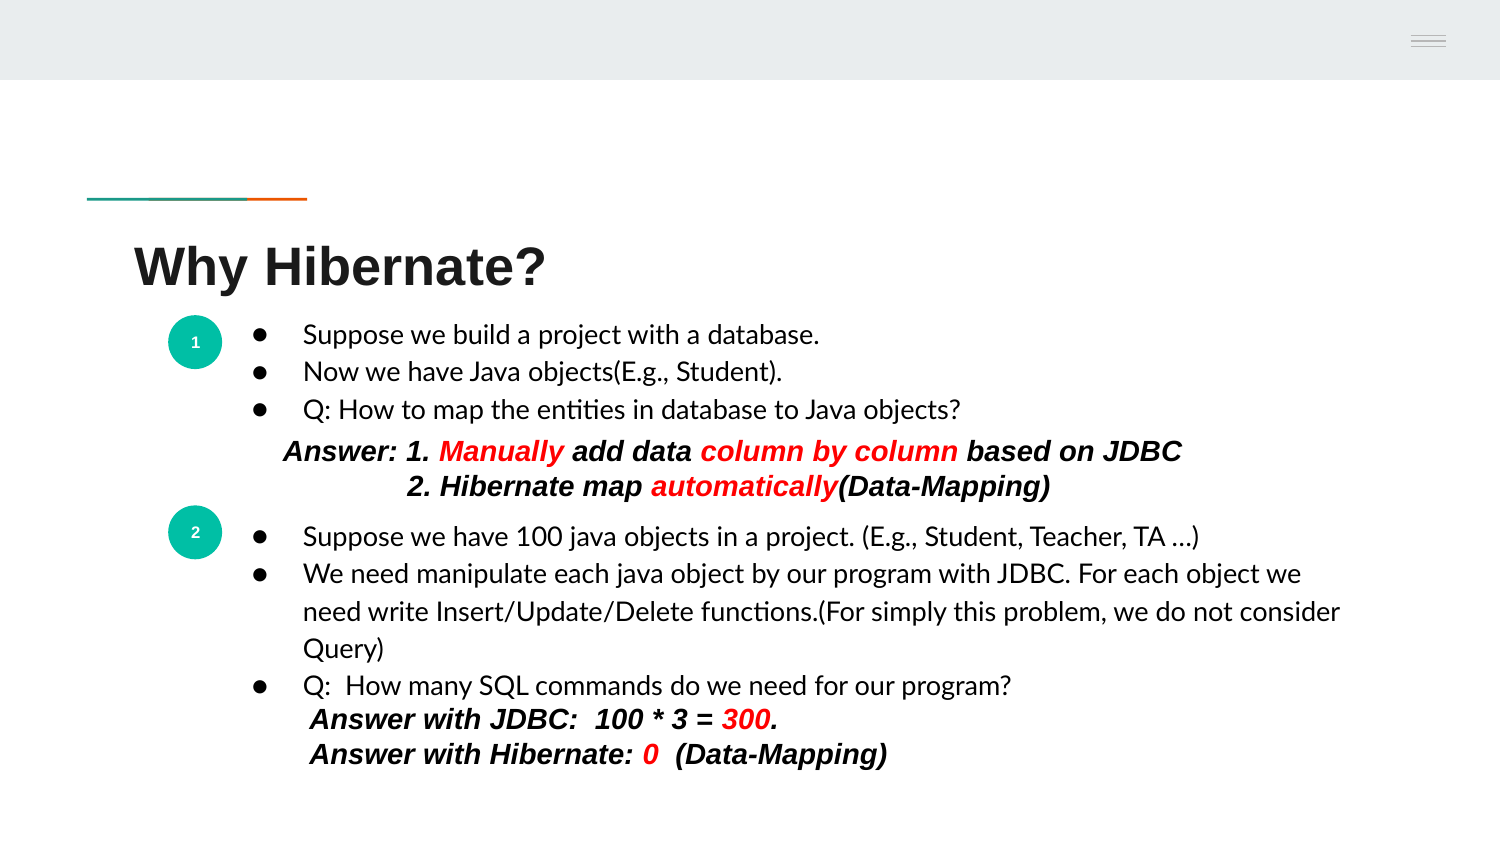

# Why Hibernate?
Suppose we build a project with a database.
Now we have Java objects(E.g., Student).
Q: How to map the entities in database to Java objects?

1
Answer: 1. Manually add data column by column based on JDBC
      2. Hibernate map automatically(Data-Mapping)

Suppose we have 100 java objects in a project. (E.g., Student, Teacher, TA …)
We need manipulate each java object by our program with JDBC. For each object we need write Insert/Update/Delete functions.(For simply this problem, we do not consider Query)
Q:  How many SQL commands do we need for our program?

2
Answer with JDBC:  100 * 3 = 300.
Answer with Hibernate: 0  (Data-Mapping)